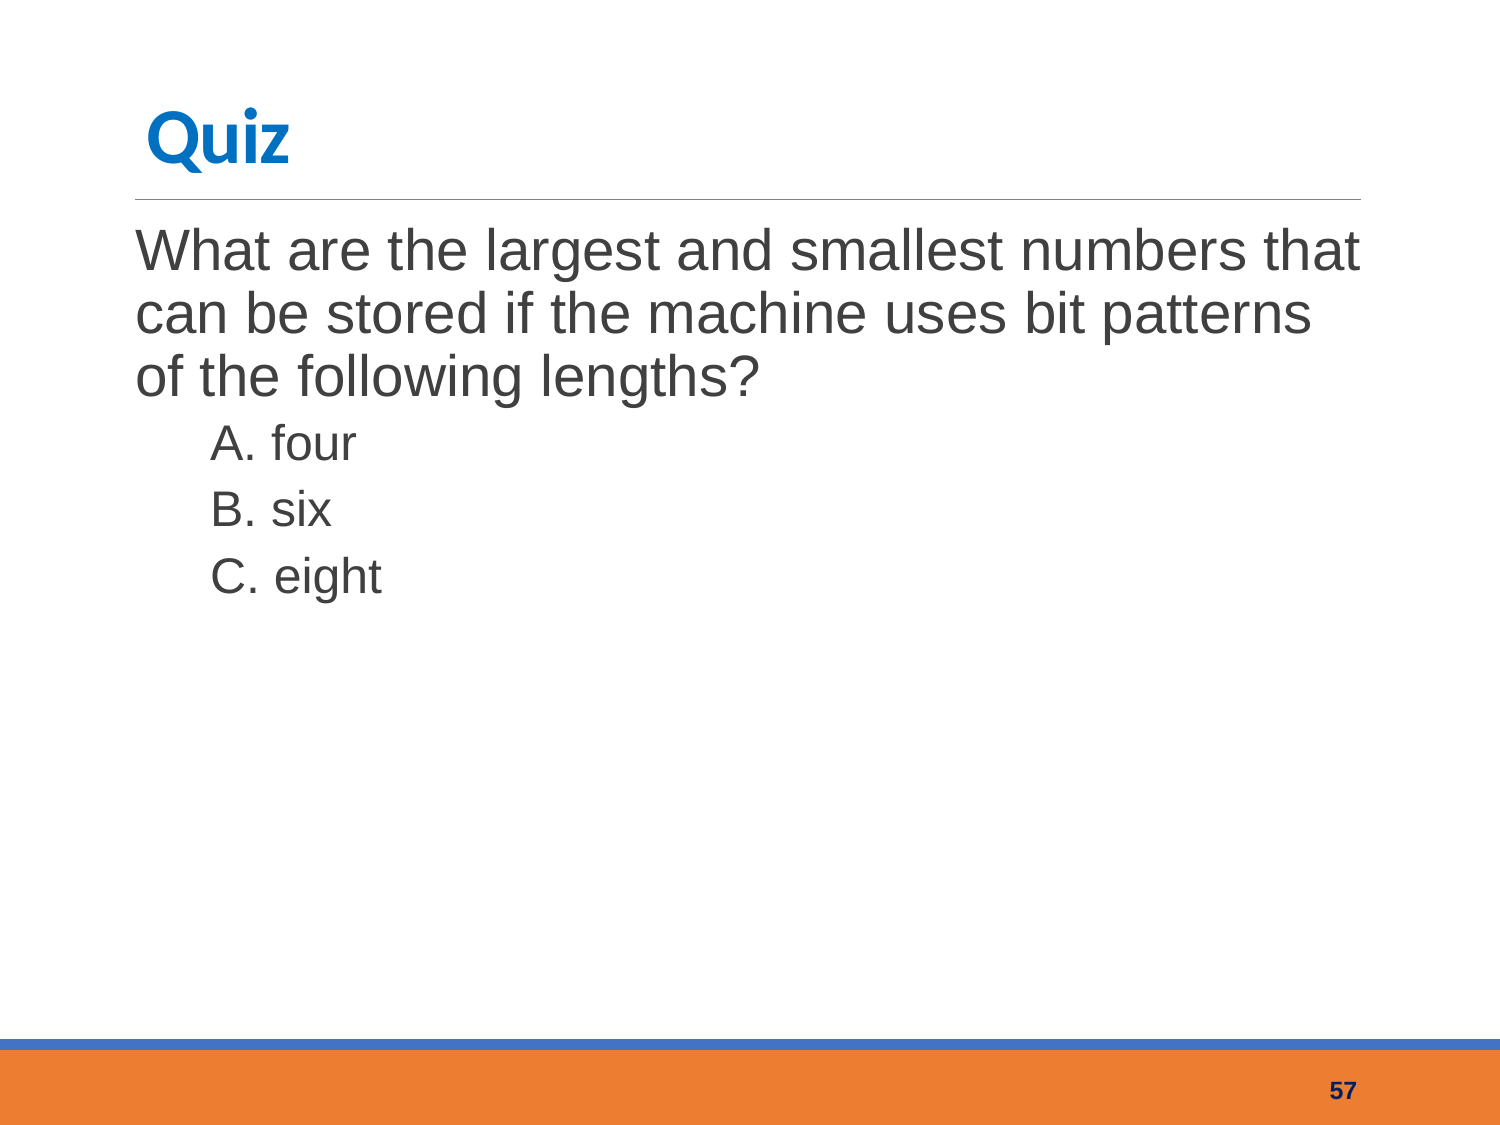

# Quiz
What are the largest and smallest numbers that can be stored if the machine uses bit patterns of the following lengths?
A. four
B. six
C. eight
57